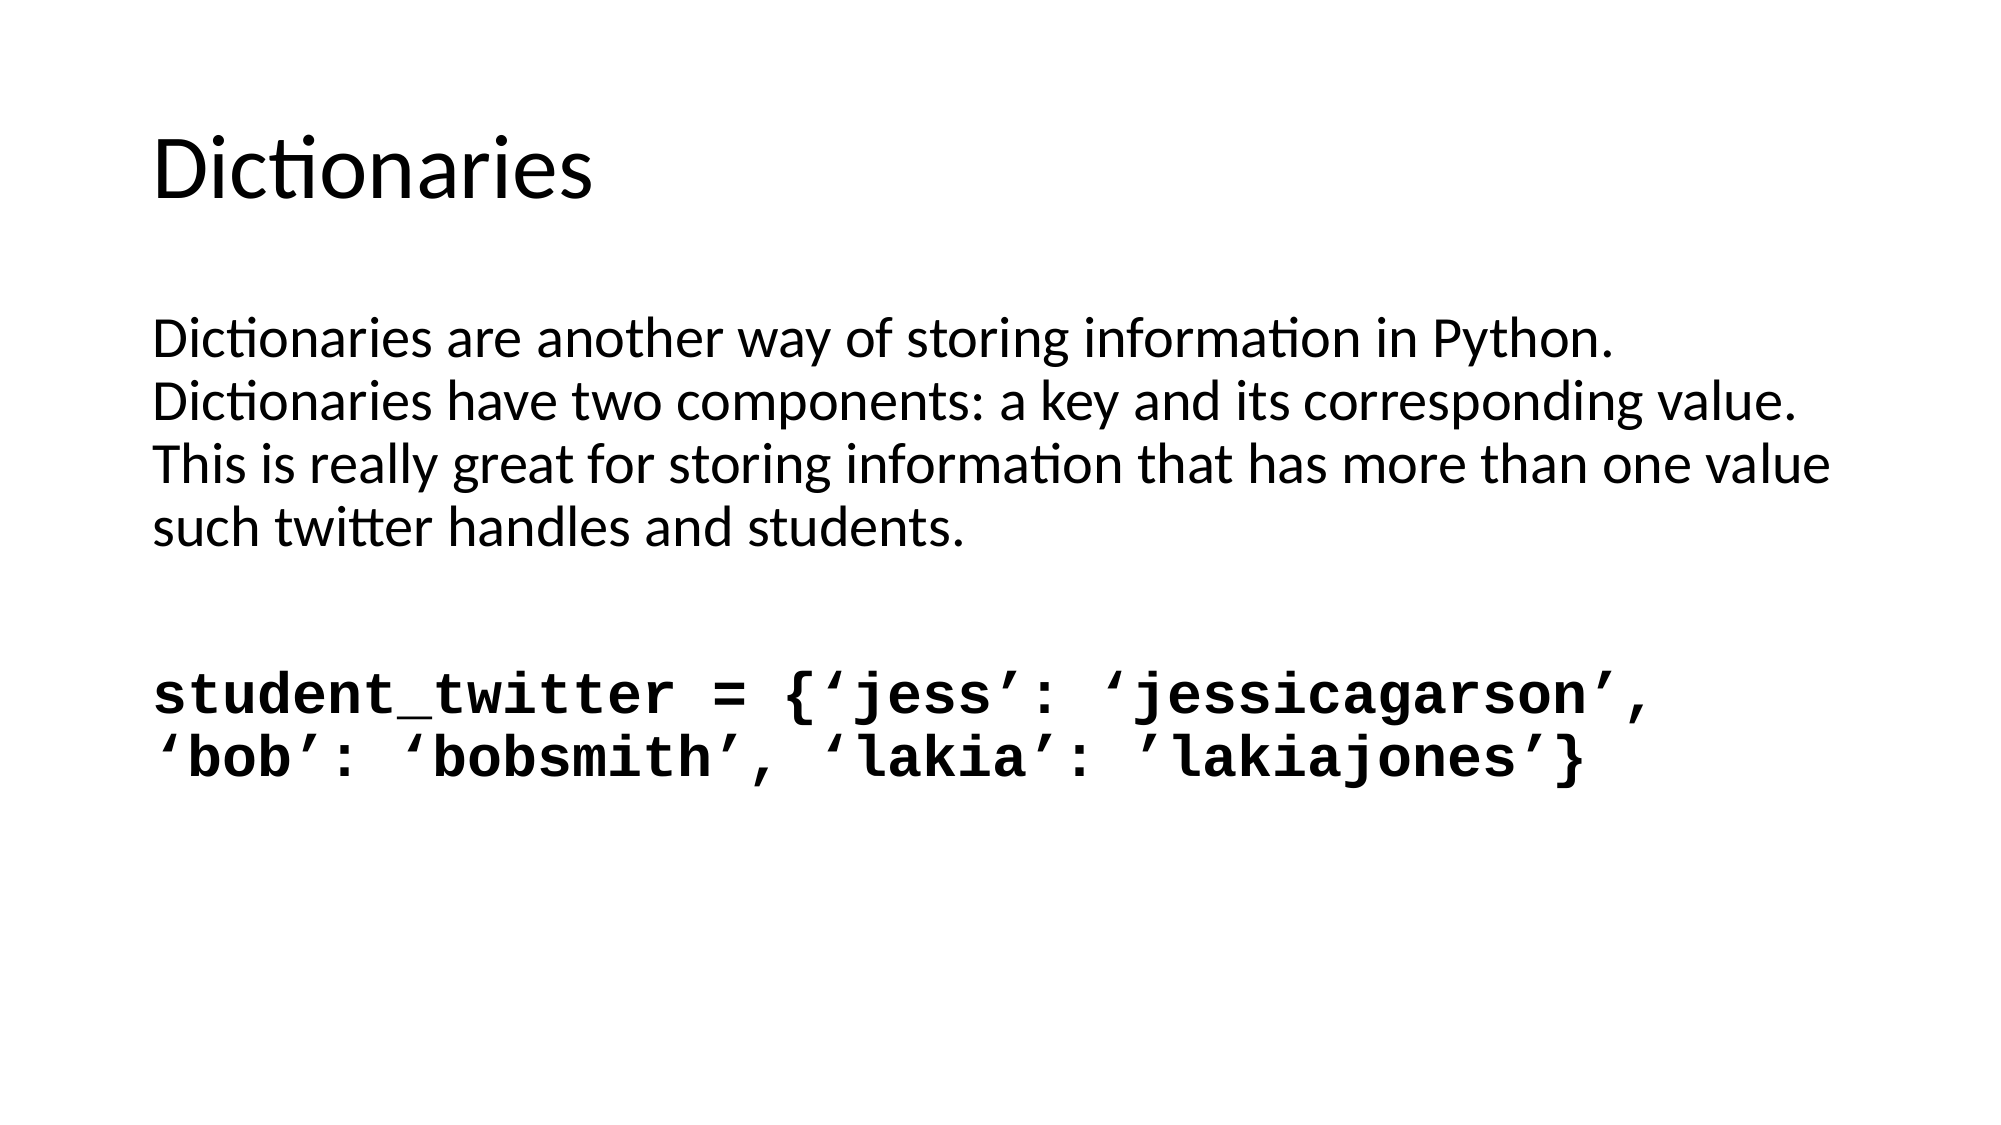

# Dictionaries
Dictionaries are another way of storing information in Python. Dictionaries have two components: a key and its corresponding value. This is really great for storing information that has more than one value such twitter handles and students.

student_twitter = {‘jess’: ‘jessicagarson’, ‘bob’: ‘bobsmith’, ‘lakia’: ’lakiajones’}